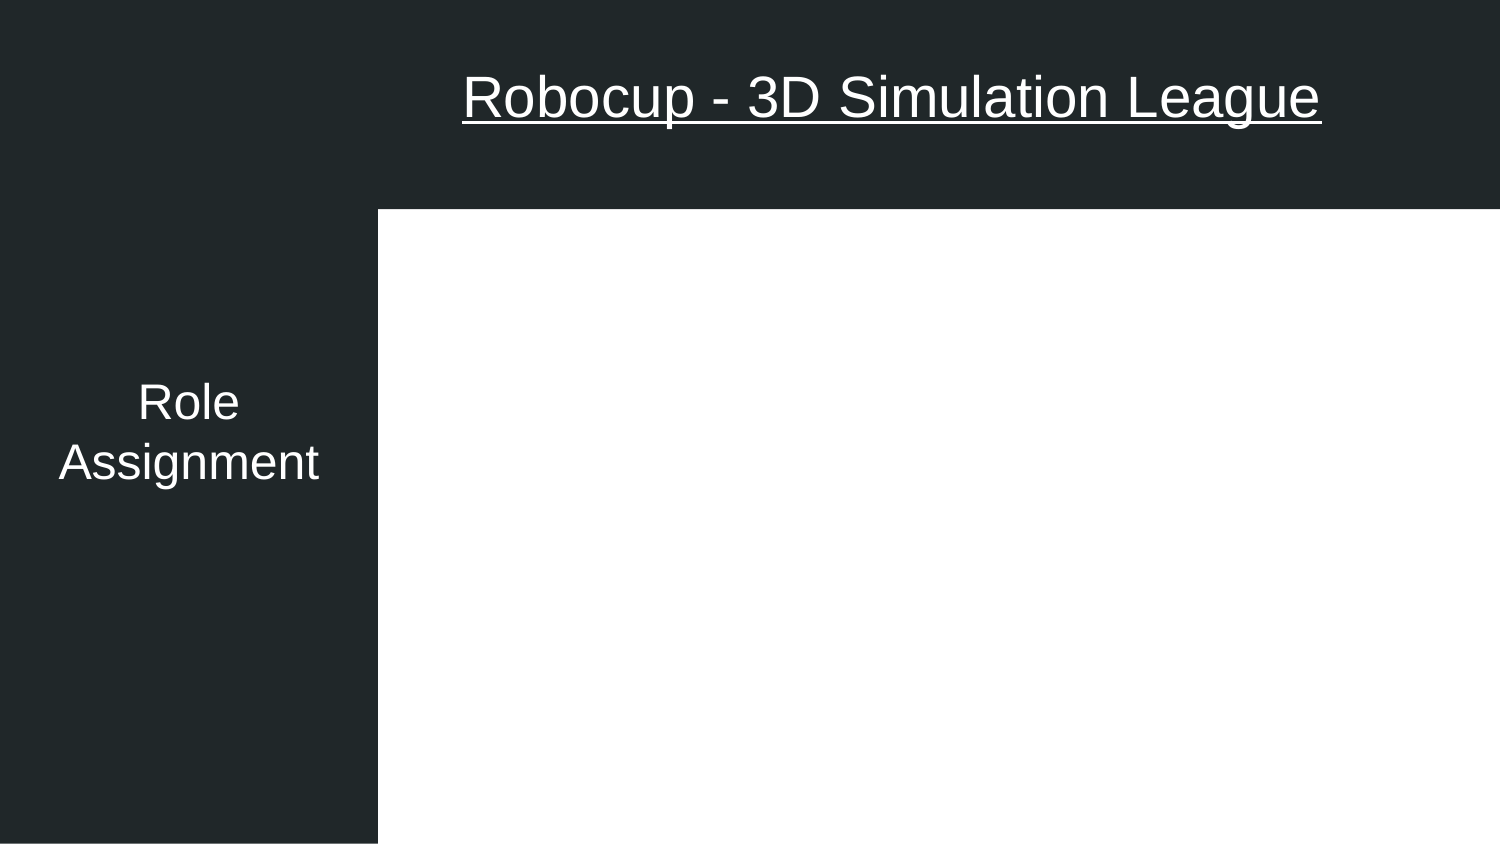

Robocup - 3D Simulation League

Role Assignment